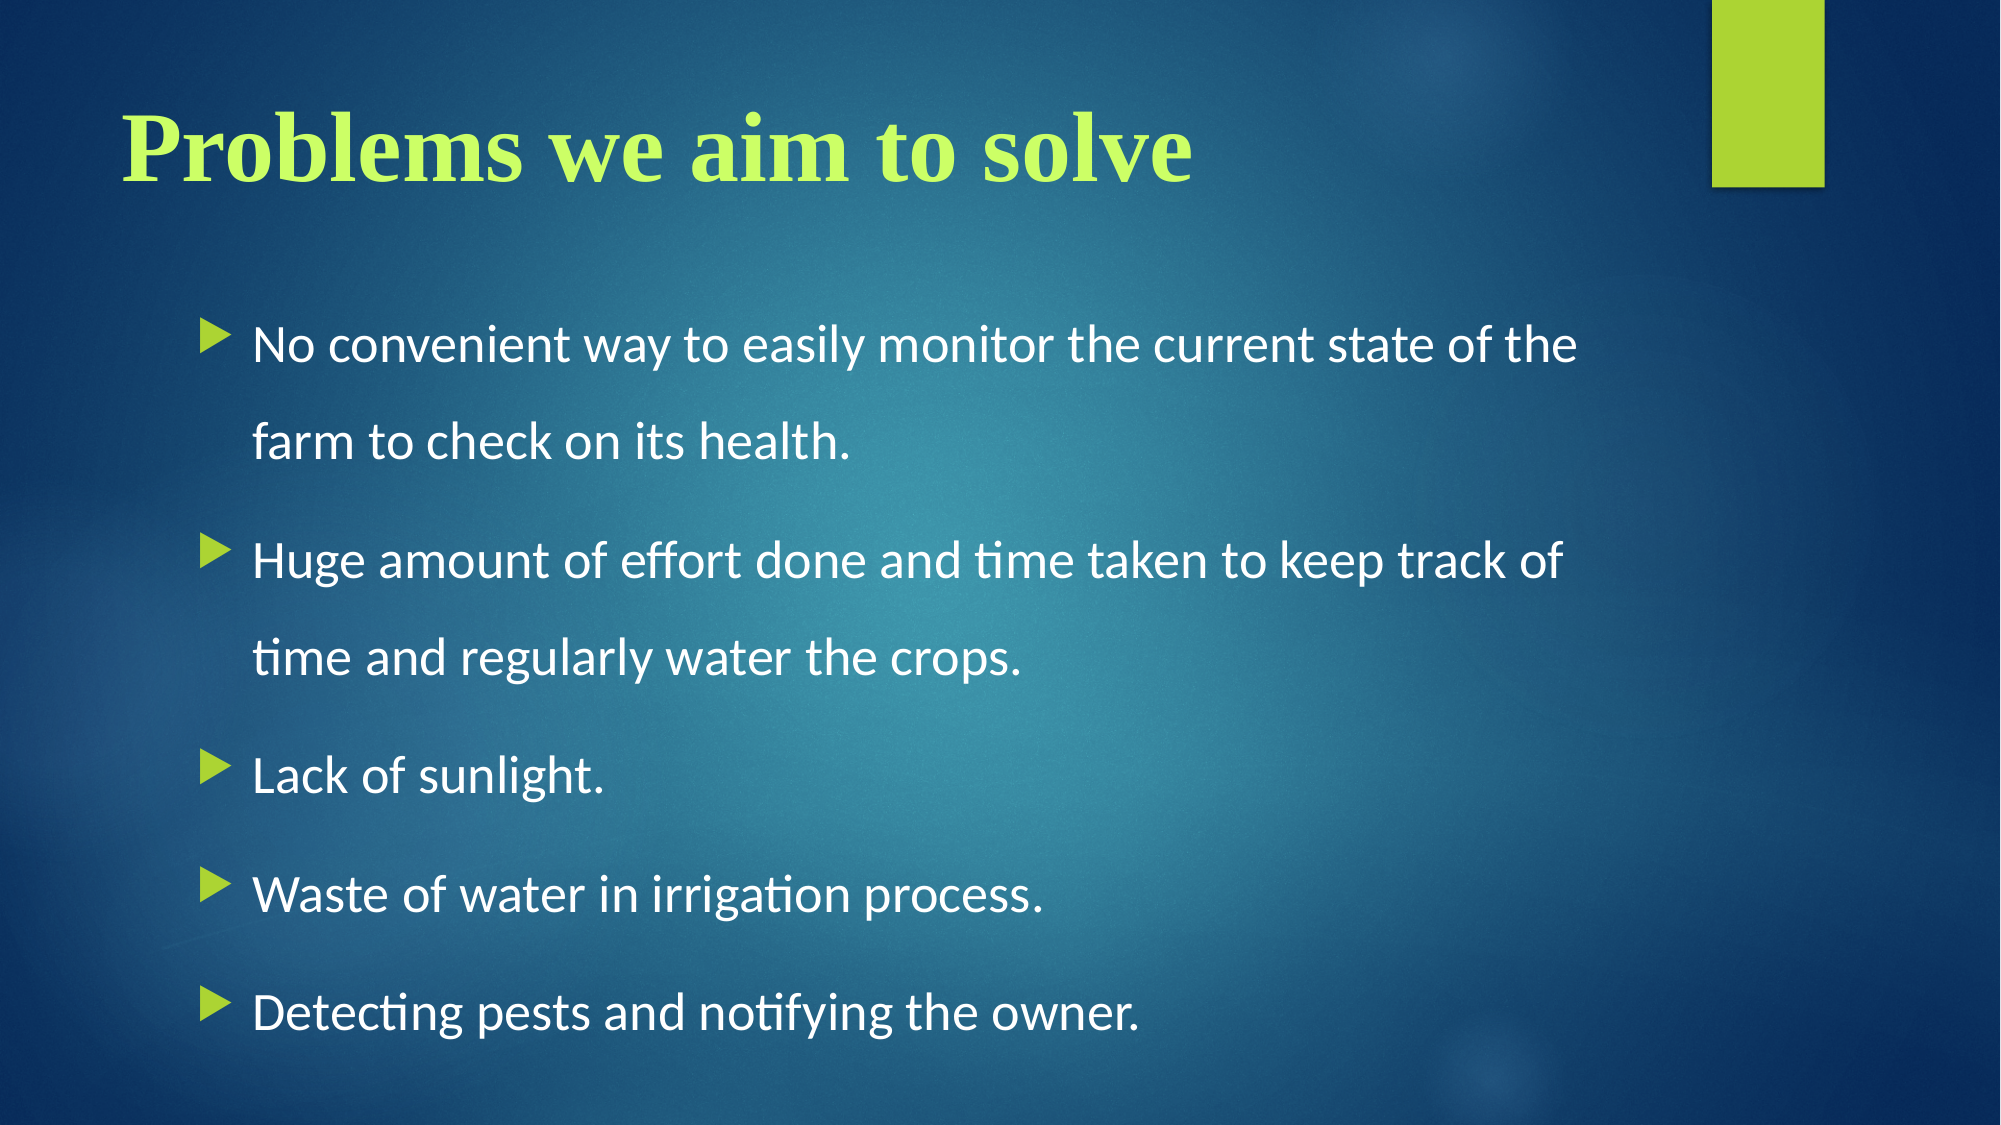

# Problems we aim to solve
No convenient way to easily monitor the current state of the farm to check on its health.
Huge amount of effort done and time taken to keep track of time and regularly water the crops.
Lack of sunlight.
Waste of water in irrigation process.
Detecting pests and notifying the owner.